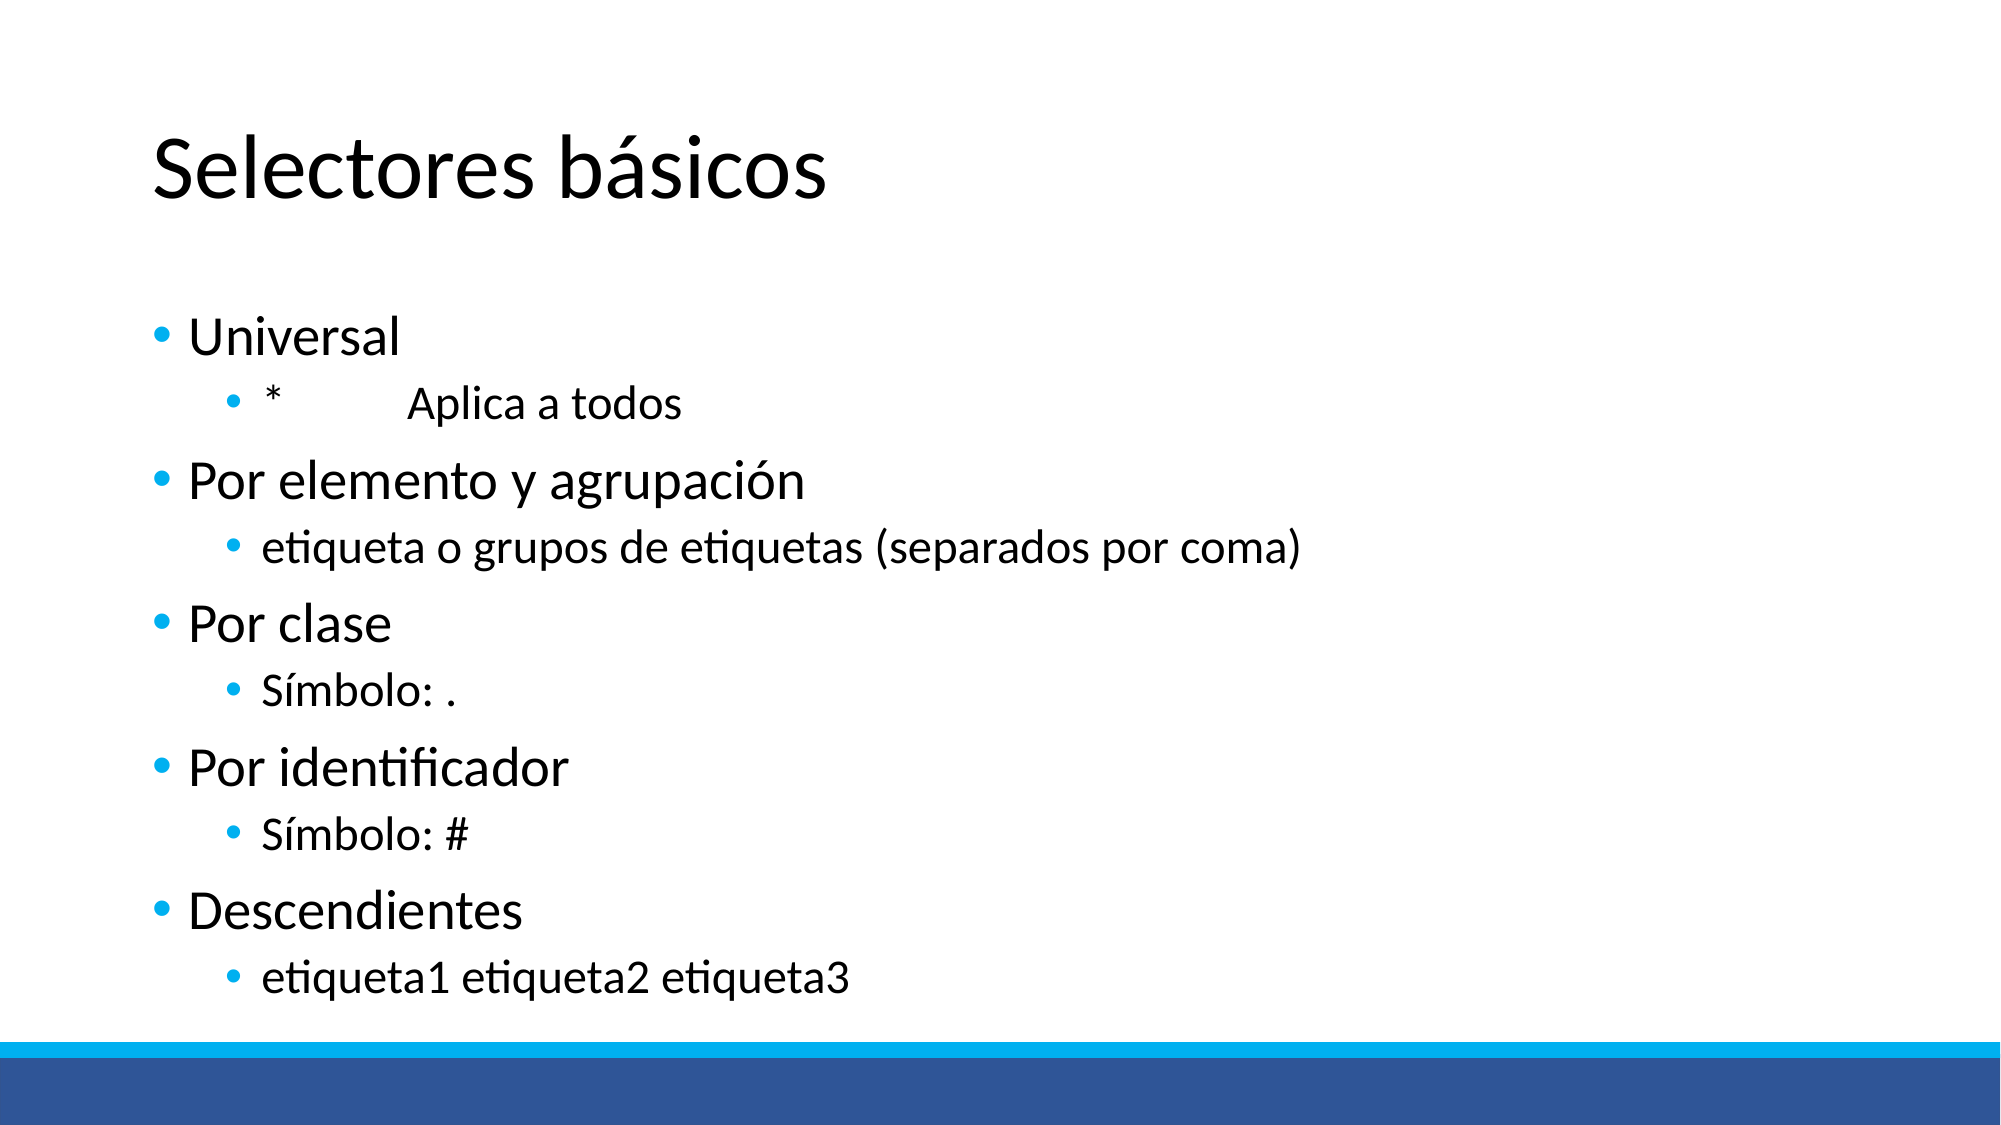

# Selectores básicos
Universal
*	Aplica a todos
Por elemento y agrupación
etiqueta o grupos de etiquetas (separados por coma)
Por clase
Símbolo: .
Por identificador
Símbolo: #
Descendientes
etiqueta1 etiqueta2 etiqueta3